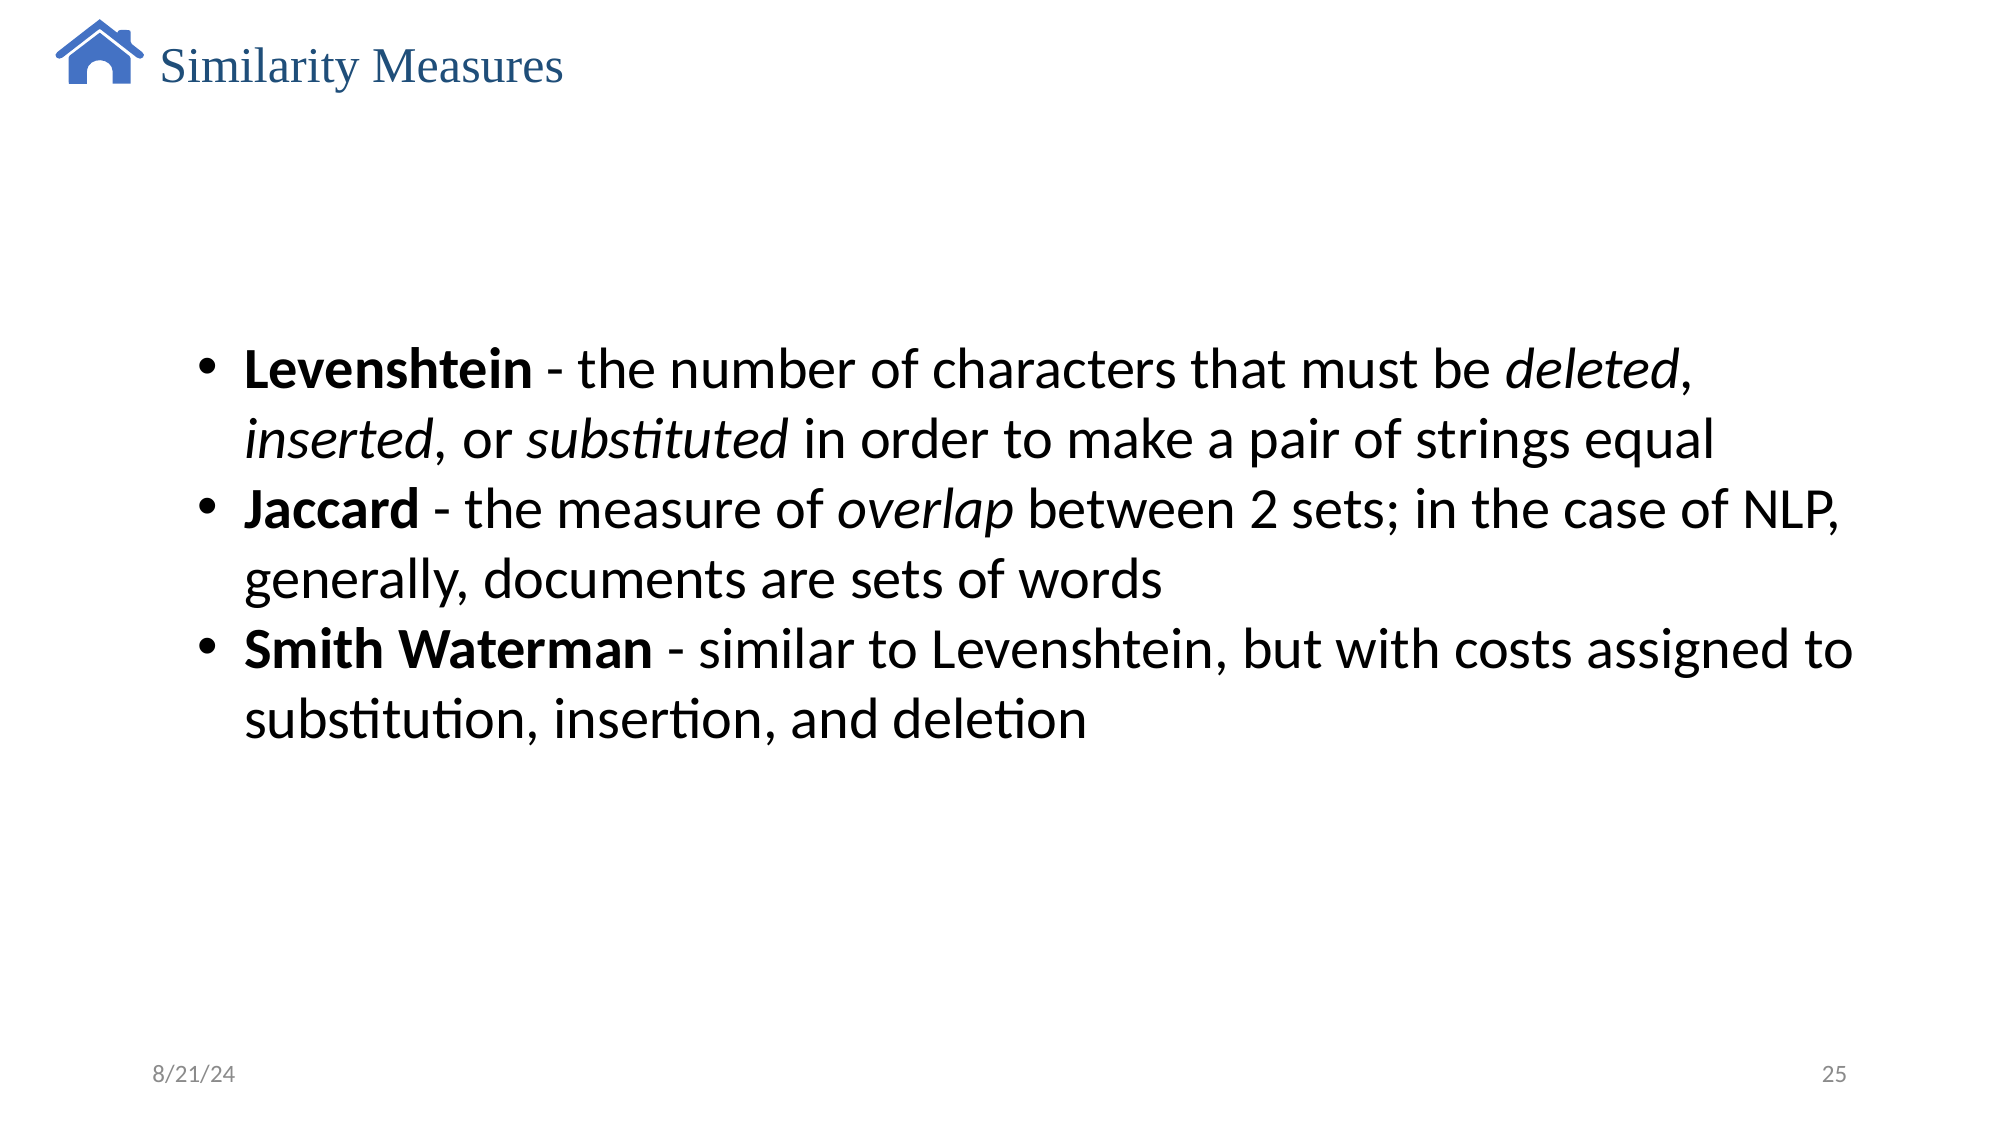

Similarity Measures
Levenshtein - the number of characters that must be deleted, inserted, or substituted in order to make a pair of strings equal
Jaccard - the measure of overlap between 2 sets; in the case of NLP, generally, documents are sets of words
Smith Waterman - similar to Levenshtein, but with costs assigned to substitution, insertion, and deletion
8/21/24
25